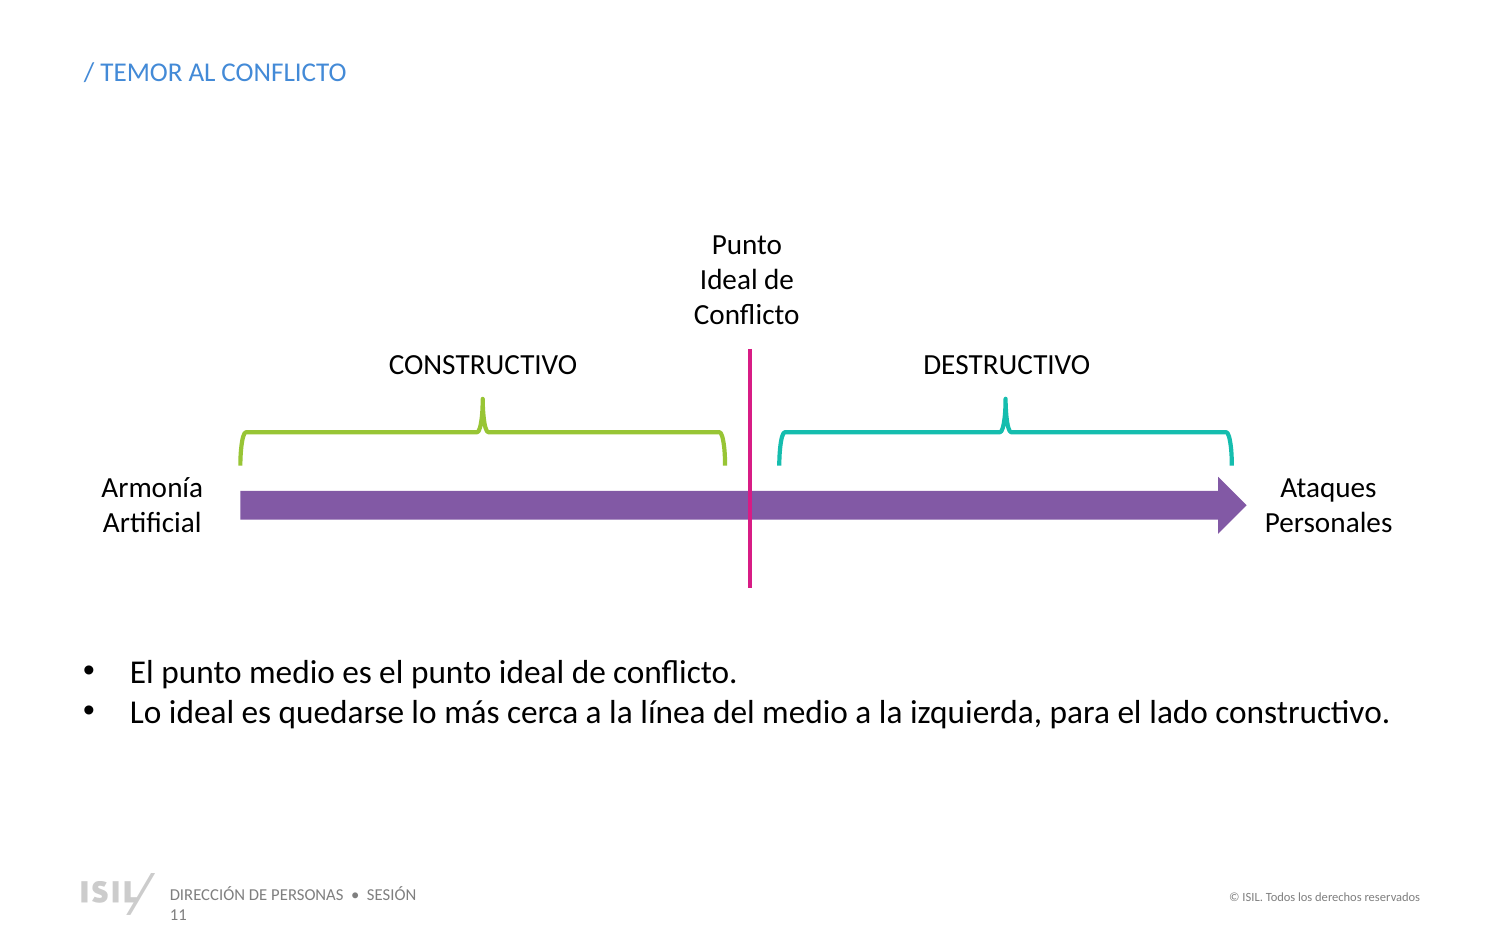

/ TEMOR AL CONFLICTO

Punto Ideal de Conflicto
CONSTRUCTIVO
DESTRUCTIVO
Armonía
Artificial
Ataques
Personales

El punto medio es el punto ideal de conflicto.
Lo ideal es quedarse lo más cerca a la línea del medio a la izquierda, para el lado constructivo.